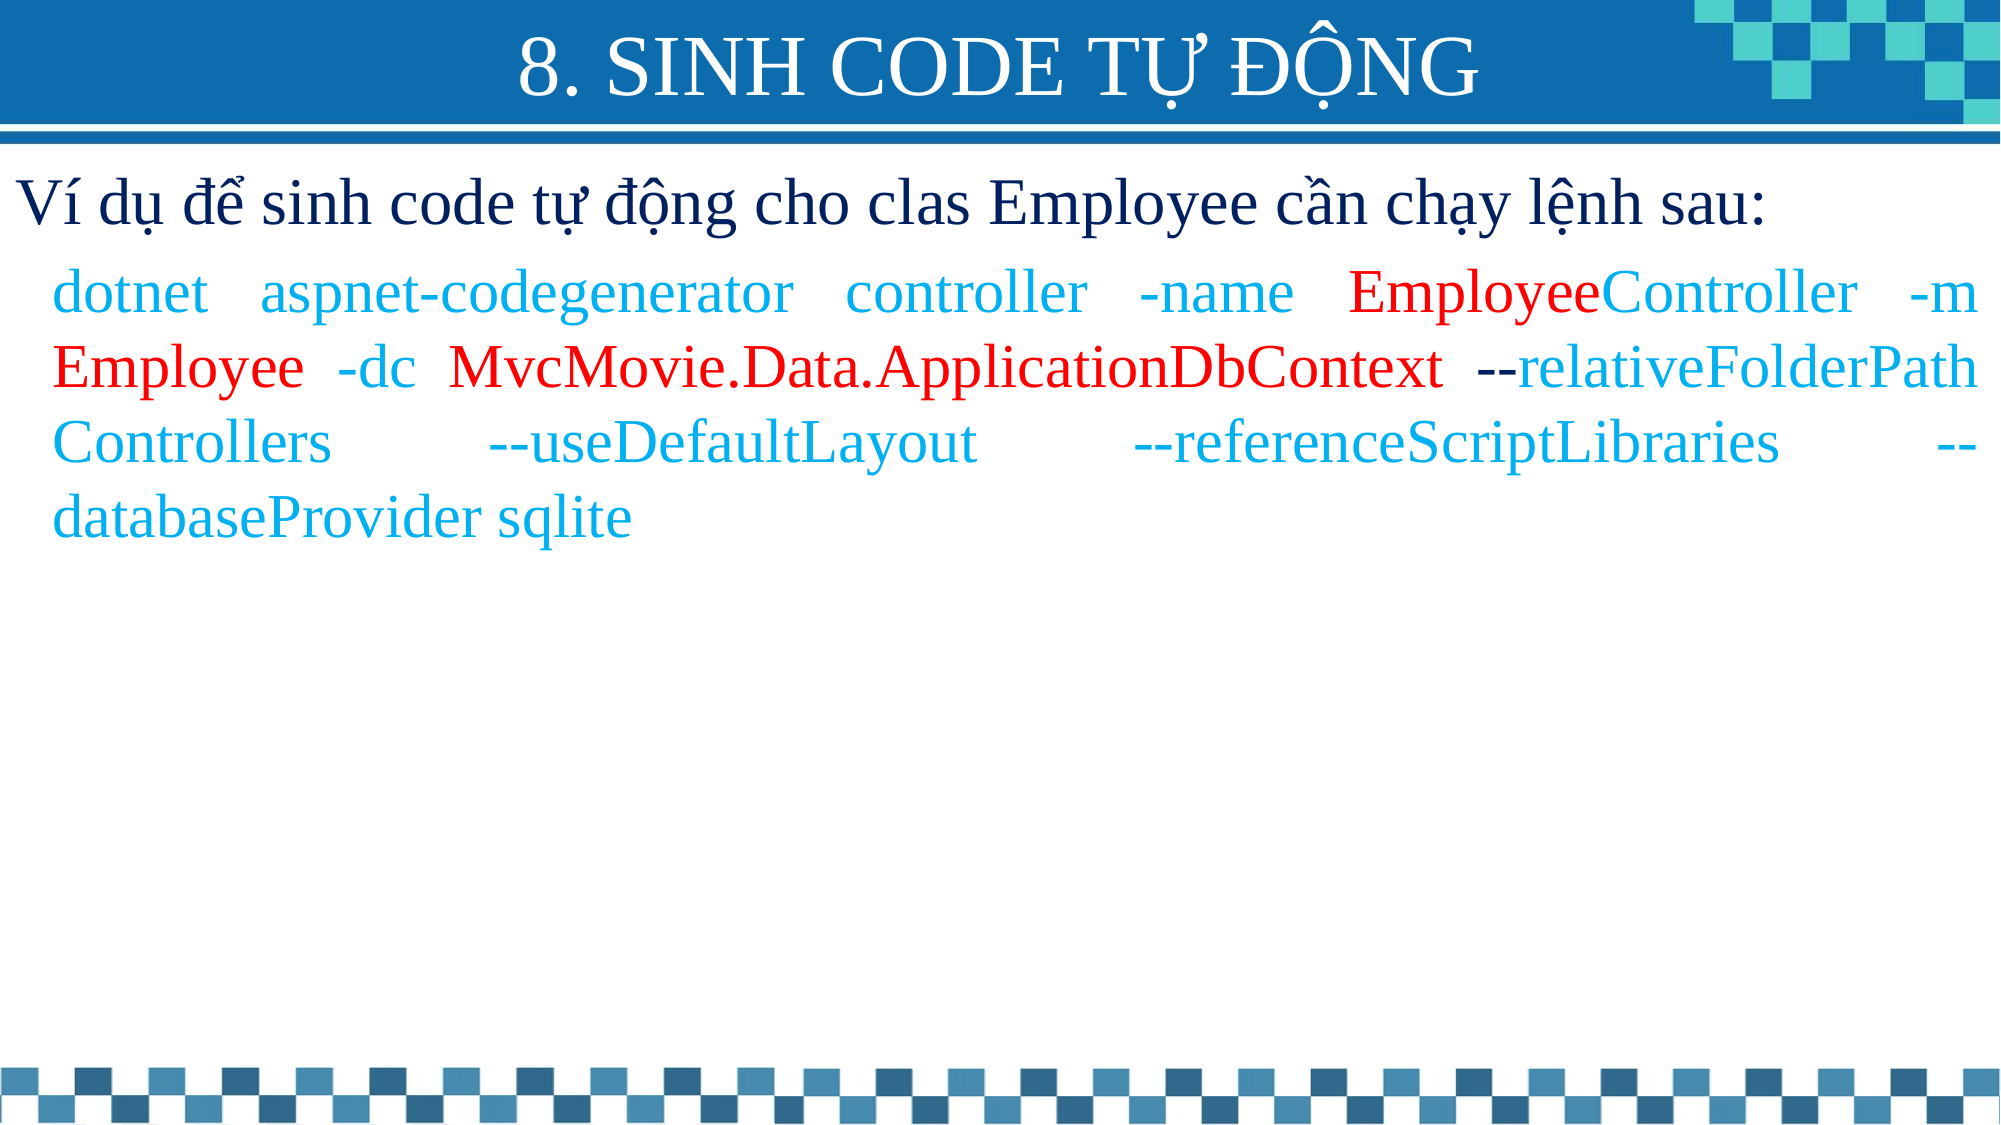

# 8. SINH CODE TỰ ĐỘNG
Ví dụ để sinh code tự động cho clas Employee cần chạy lệnh sau:
dotnet aspnet-codegenerator controller -name EmployeeController -m Employee -dc MvcMovie.Data.ApplicationDbContext --relativeFolderPath Controllers --useDefaultLayout --referenceScriptLibraries --databaseProvider sqlite